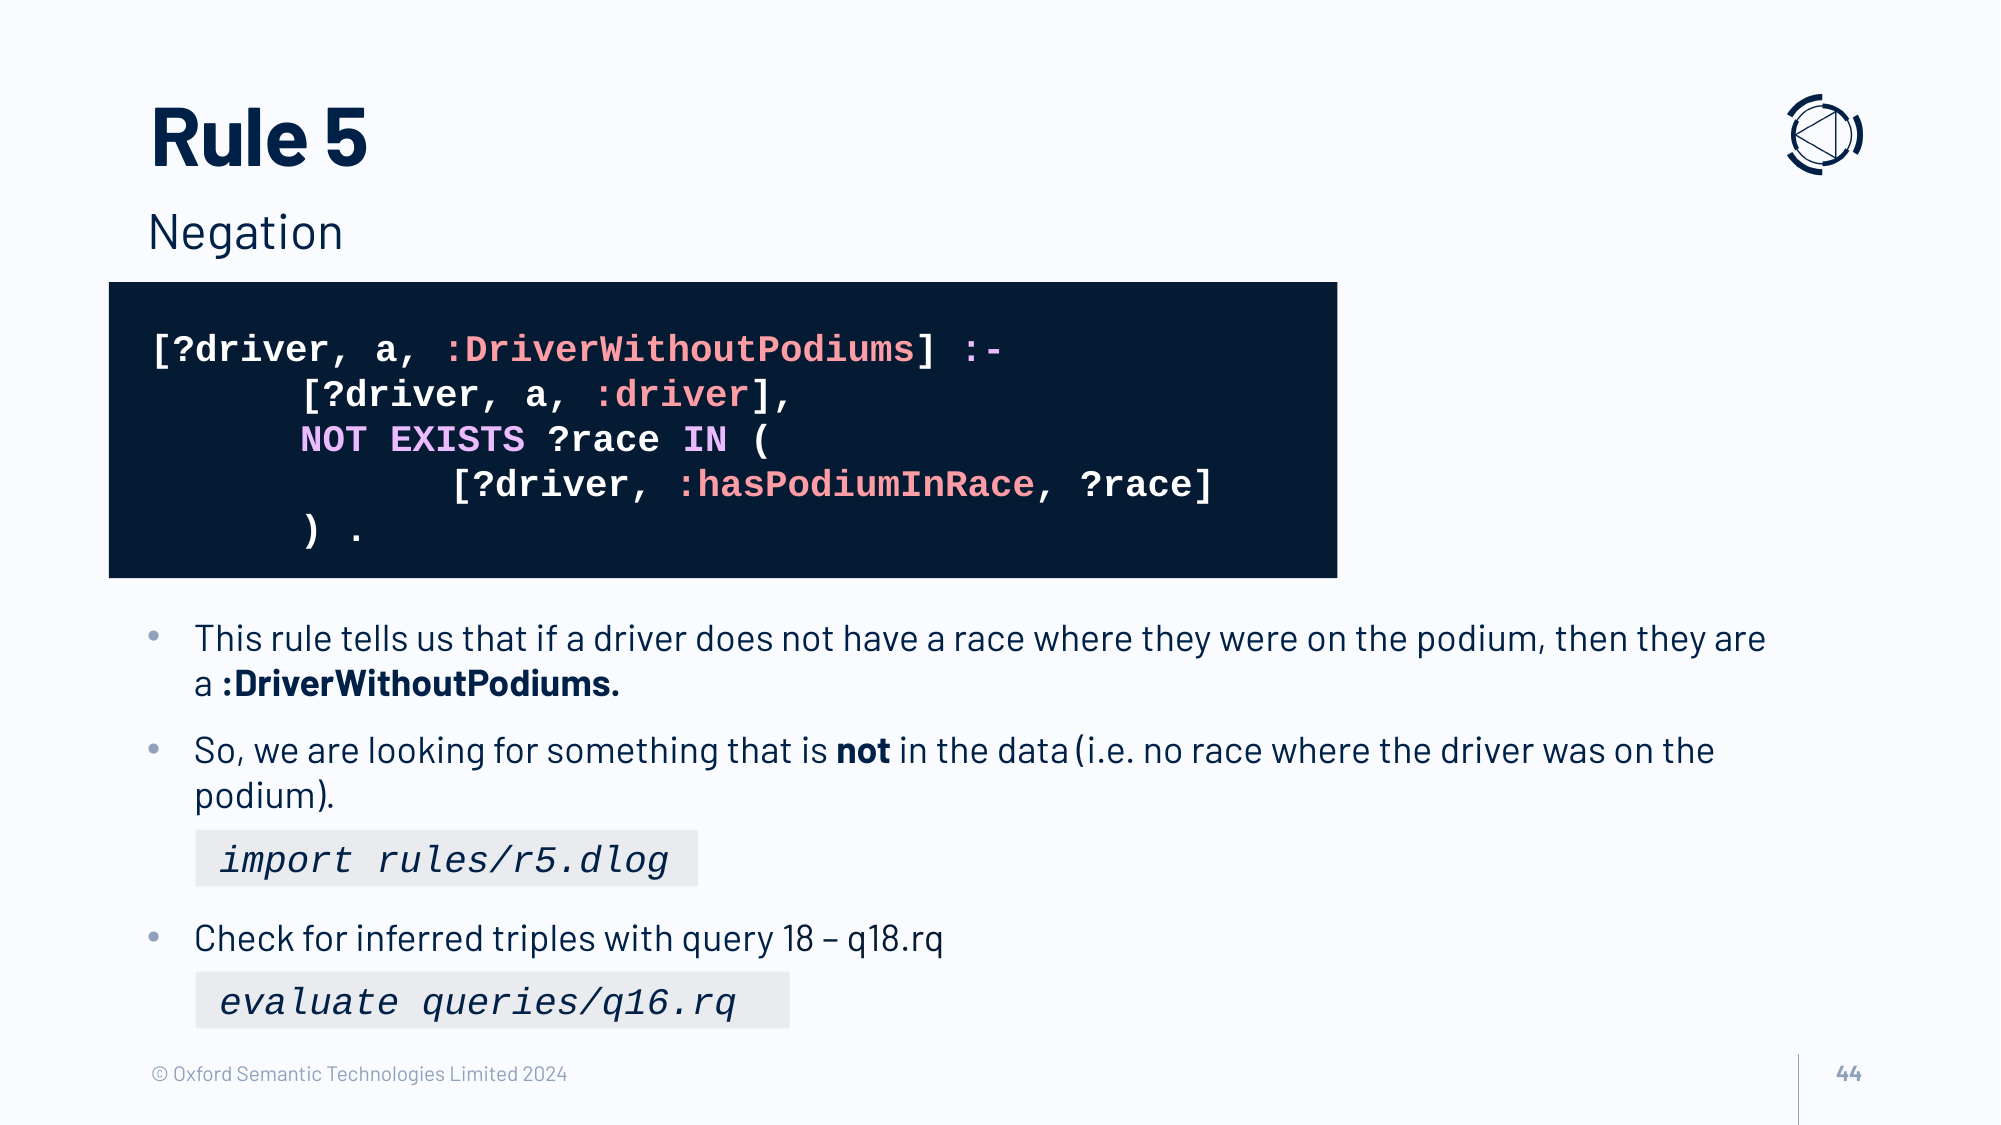

# Rule 5
Negation
[?driver, a, :DriverWithoutPodiums] :-
	[?driver, a, :driver],
	NOT EXISTS ?race IN (
		[?driver, :hasPodiumInRace, ?race]
	) .
This rule tells us that if a driver does not have a race where they were on the podium, then they are a :DriverWithoutPodiums.
So, we are looking for something that is not in the data (i.e. no race where the driver was on the podium).
import rules/r5.dlog
Check for inferred triples with query 18 – q18.rq
evaluate queries/q16.rq
© Oxford Semantic Technologies Limited 2024
44